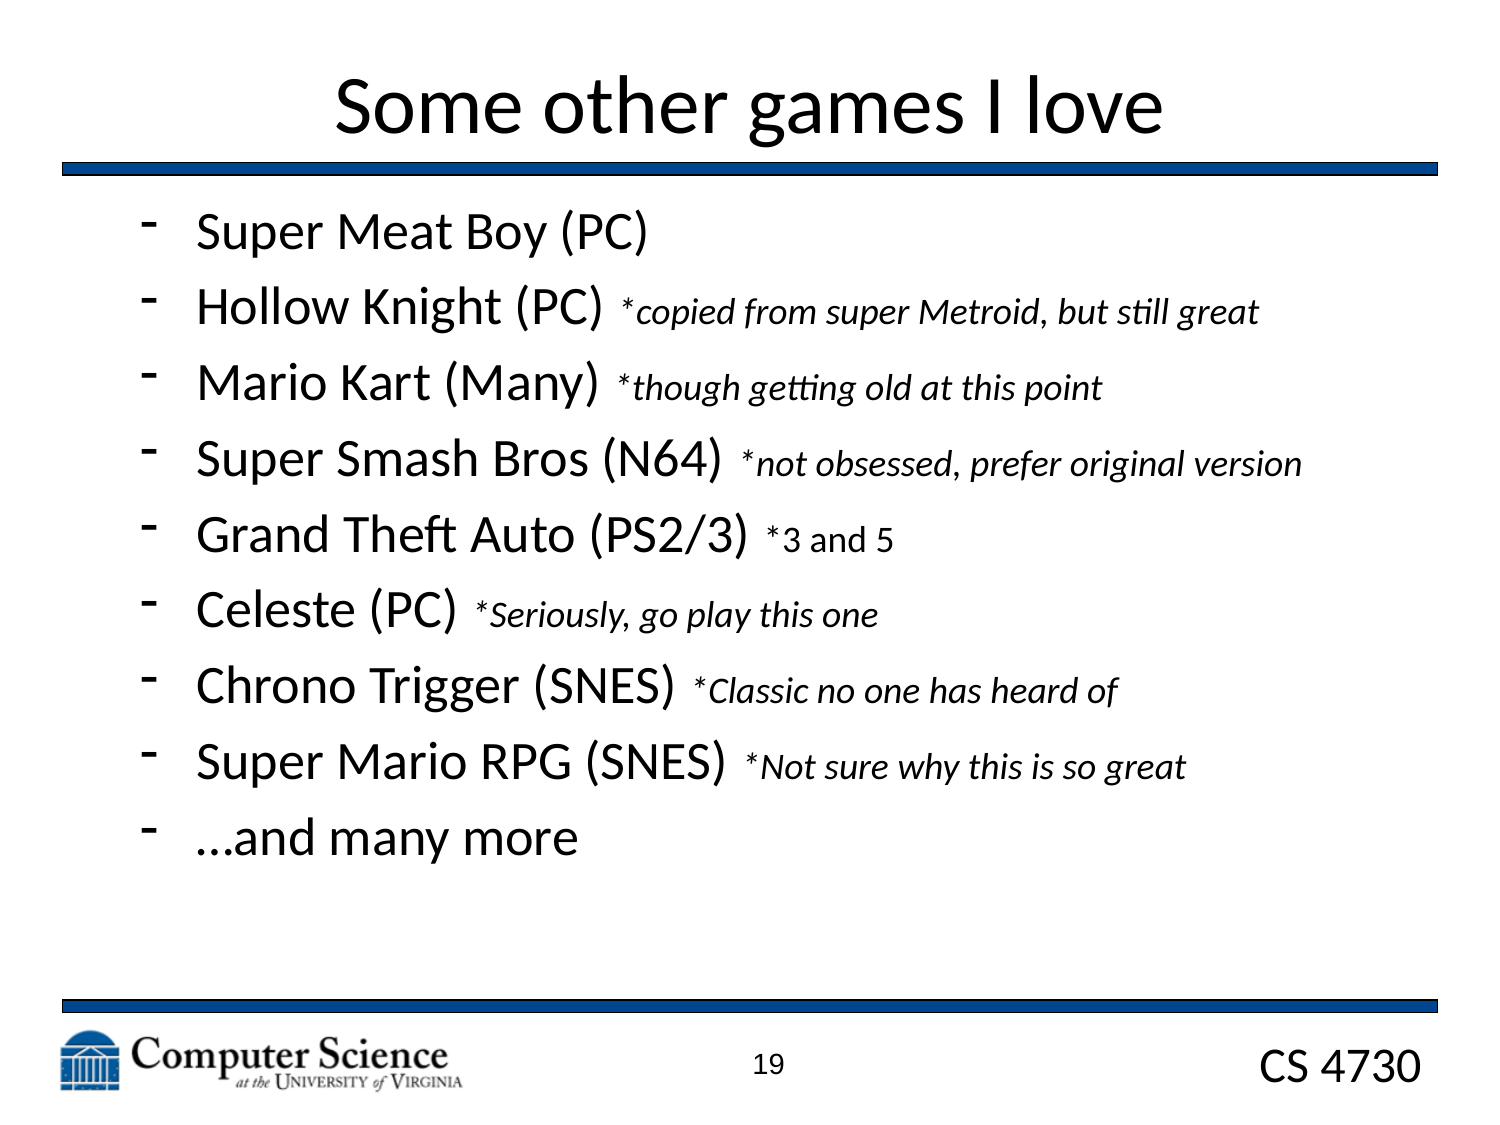

# Some other games I love
Super Meat Boy (PC)
Hollow Knight (PC) *copied from super Metroid, but still great
Mario Kart (Many) *though getting old at this point
Super Smash Bros (N64) *not obsessed, prefer original version
Grand Theft Auto (PS2/3) *3 and 5
Celeste (PC) *Seriously, go play this one
Chrono Trigger (SNES) *Classic no one has heard of
Super Mario RPG (SNES) *Not sure why this is so great
…and many more
19